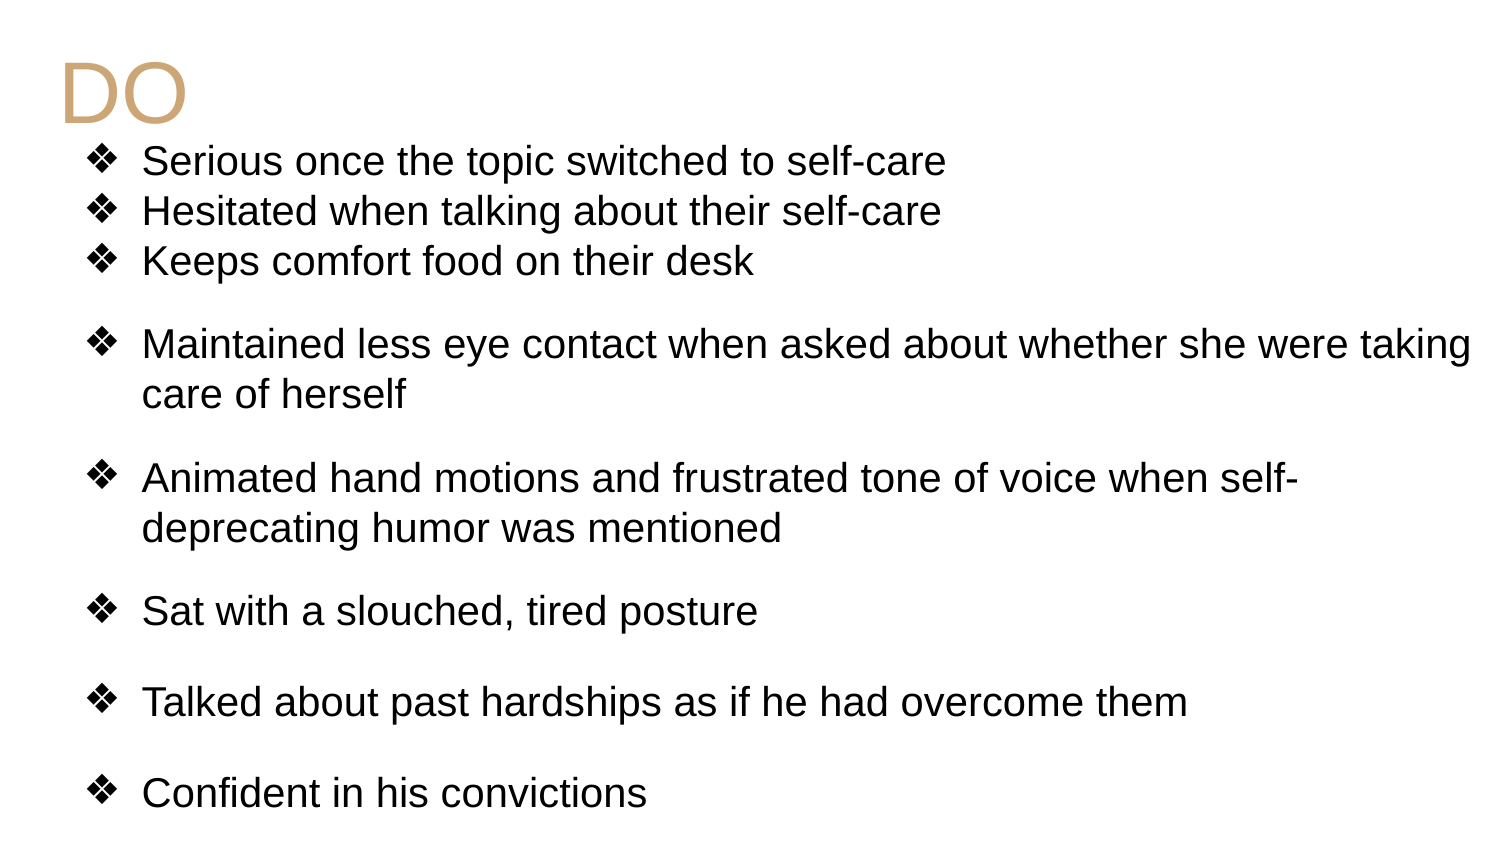

DO
Serious once the topic switched to self-care
Hesitated when talking about their self-care
Keeps comfort food on their desk
Maintained less eye contact when asked about whether she were taking care of herself
Animated hand motions and frustrated tone of voice when self-deprecating humor was mentioned
Sat with a slouched, tired posture
Talked about past hardships as if he had overcome them
Confident in his convictions
Methodical and analytical about decision-making
Appeared to know what she was talking about